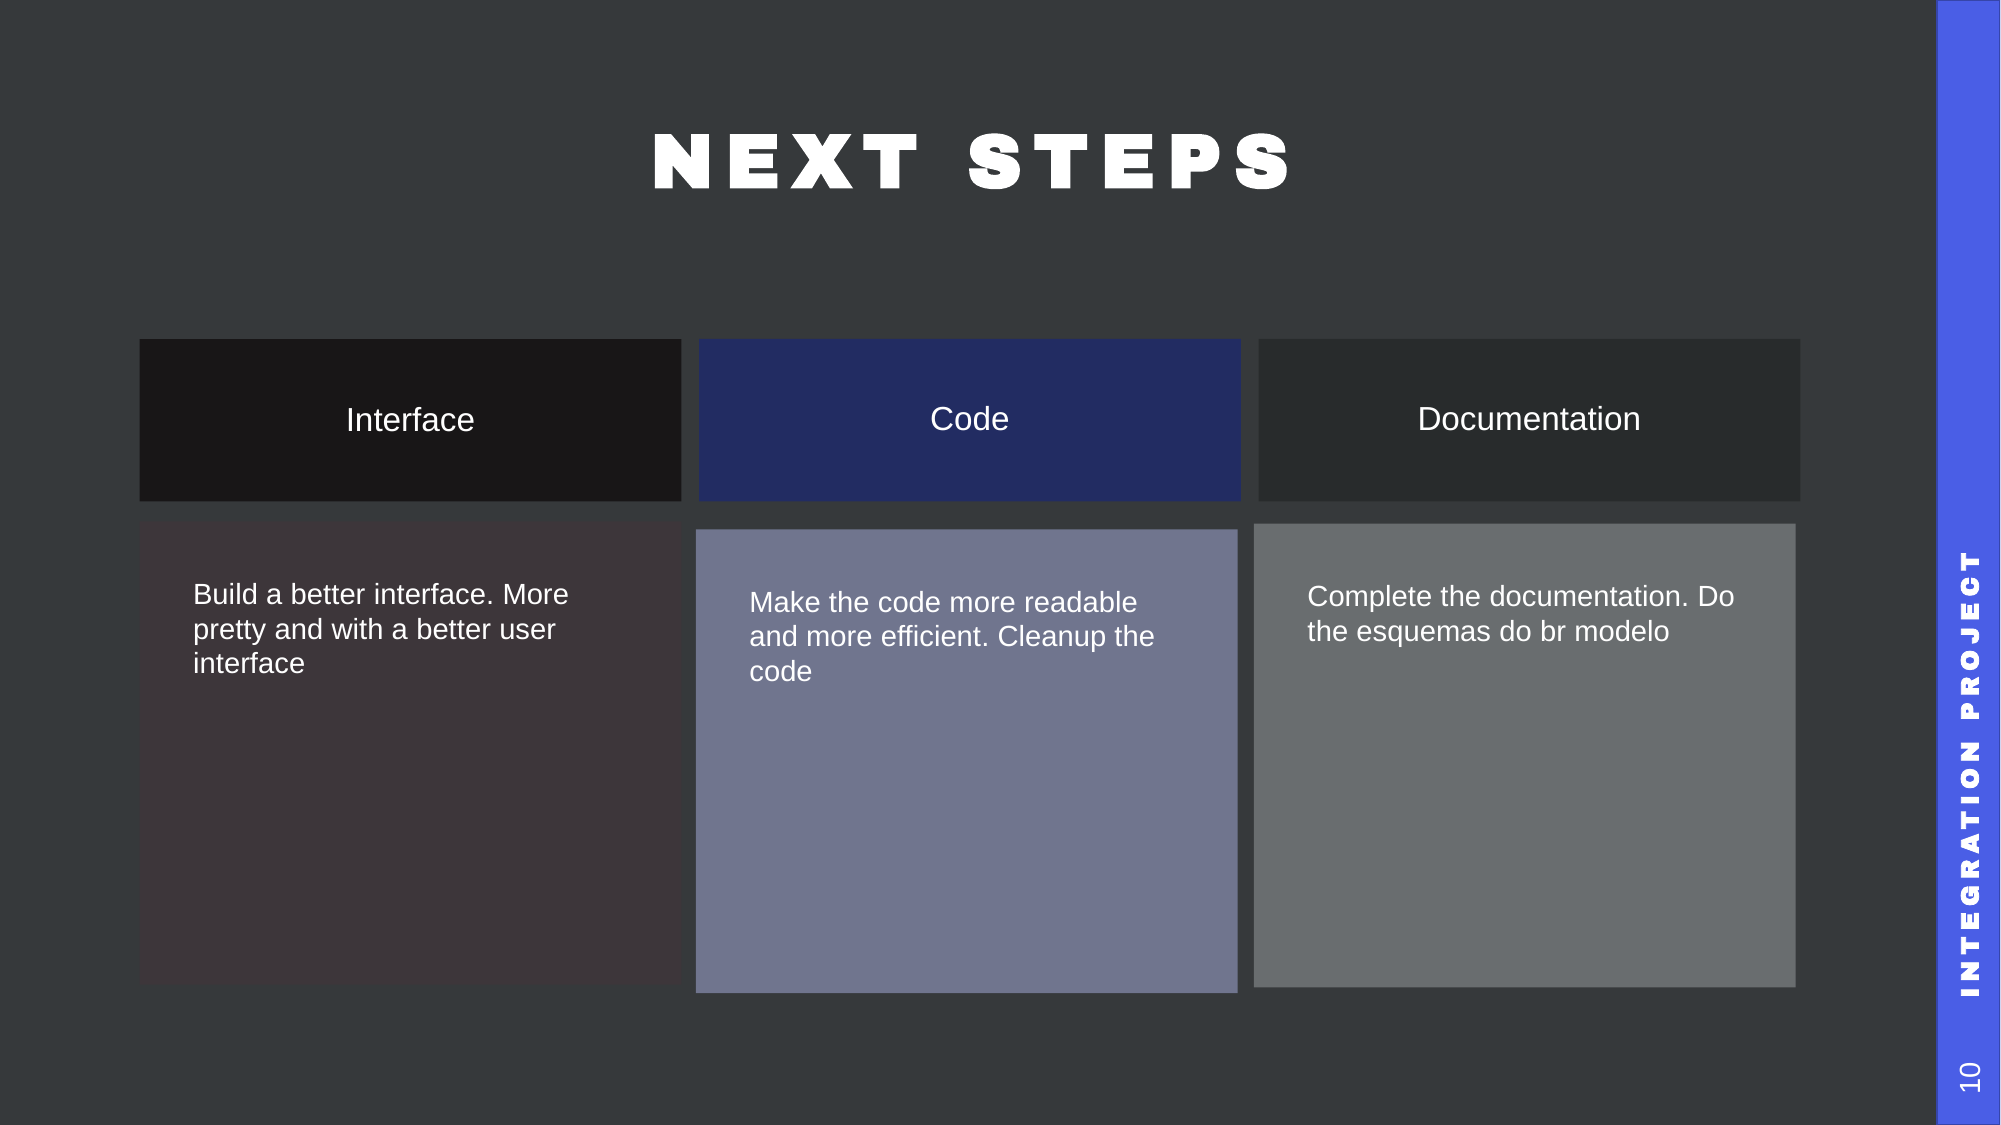

# Next Steps
Interface
Build a better interface. More pretty and with a better user interface
Code
Make the code more readable and more efficient. Cleanup the code
Documentation
Complete the documentation. Do the esquemas do br modelo
Integration Project
10